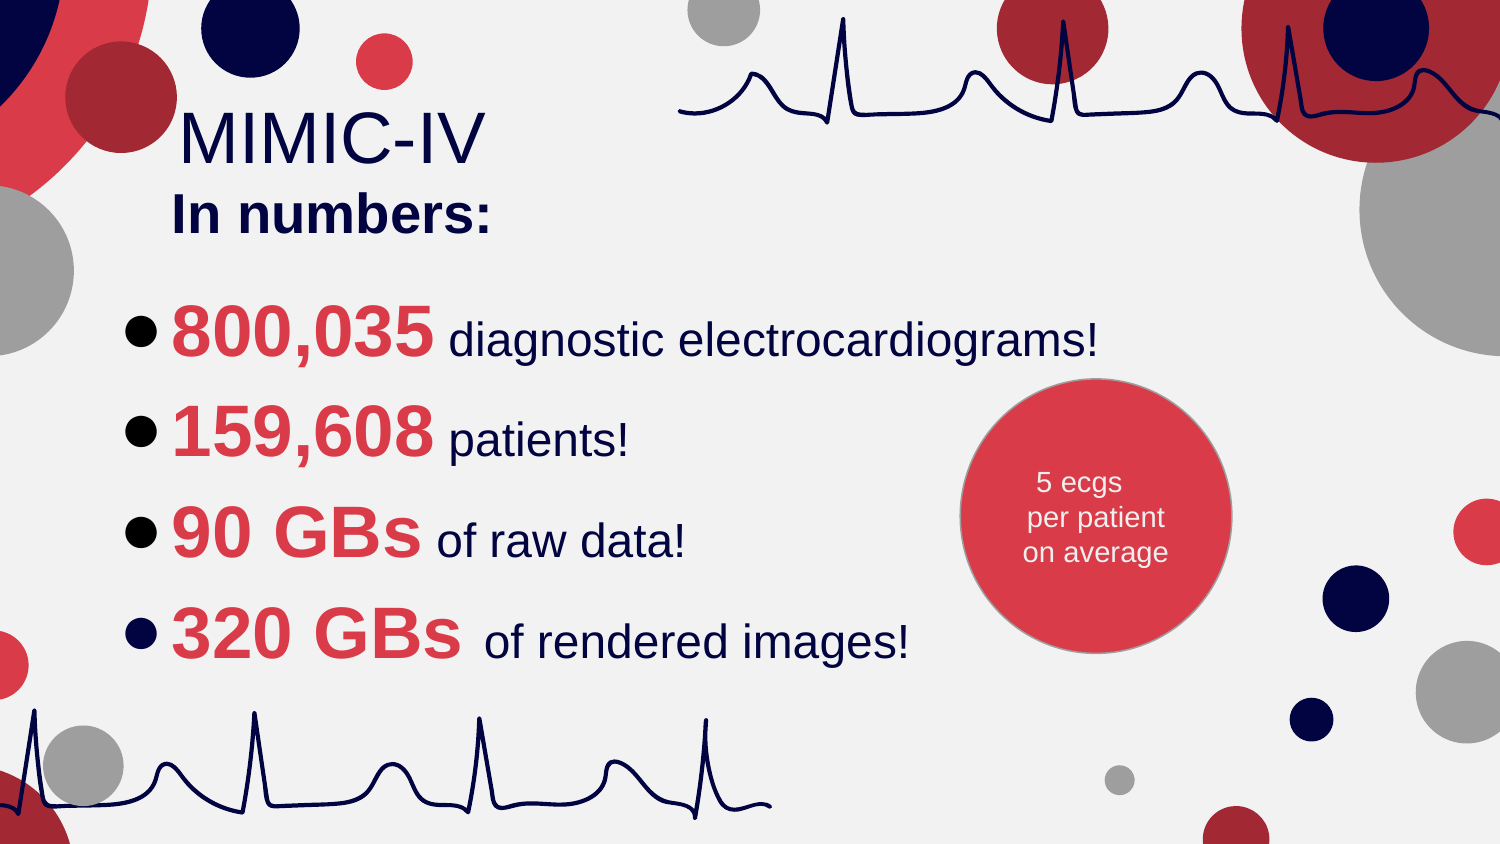

MIMIC-IV
In numbers:
800,035 diagnostic electrocardiograms!
159,608 patients!
90 GBs of raw data!
320 GBs of rendered images!

5 ecgs     per patient
on average